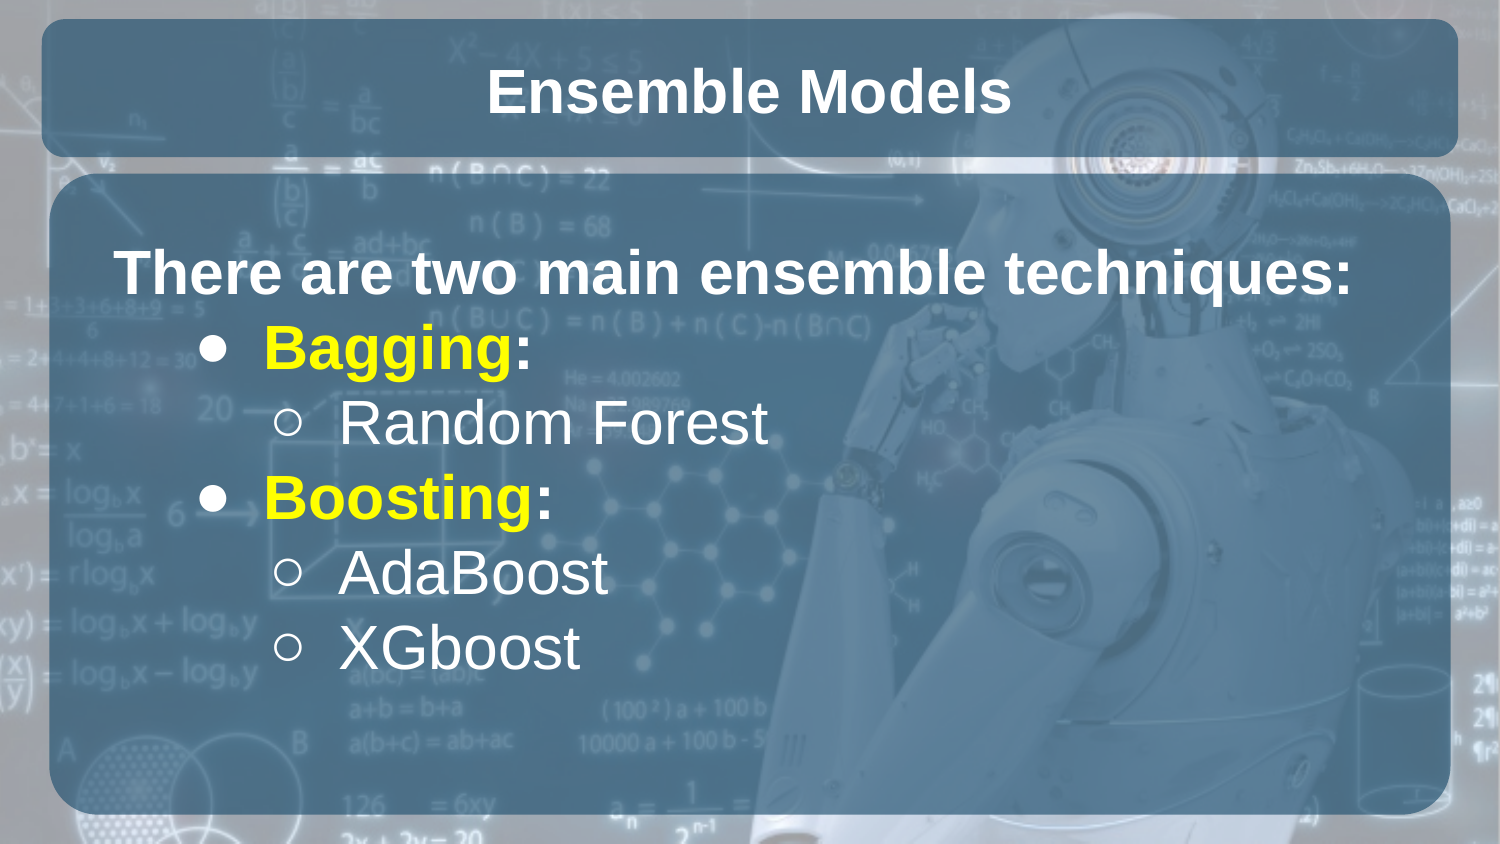

# Ensemble Models
There are two main ensemble techniques:
Bagging:
Random Forest
Boosting:
AdaBoost
XGboost